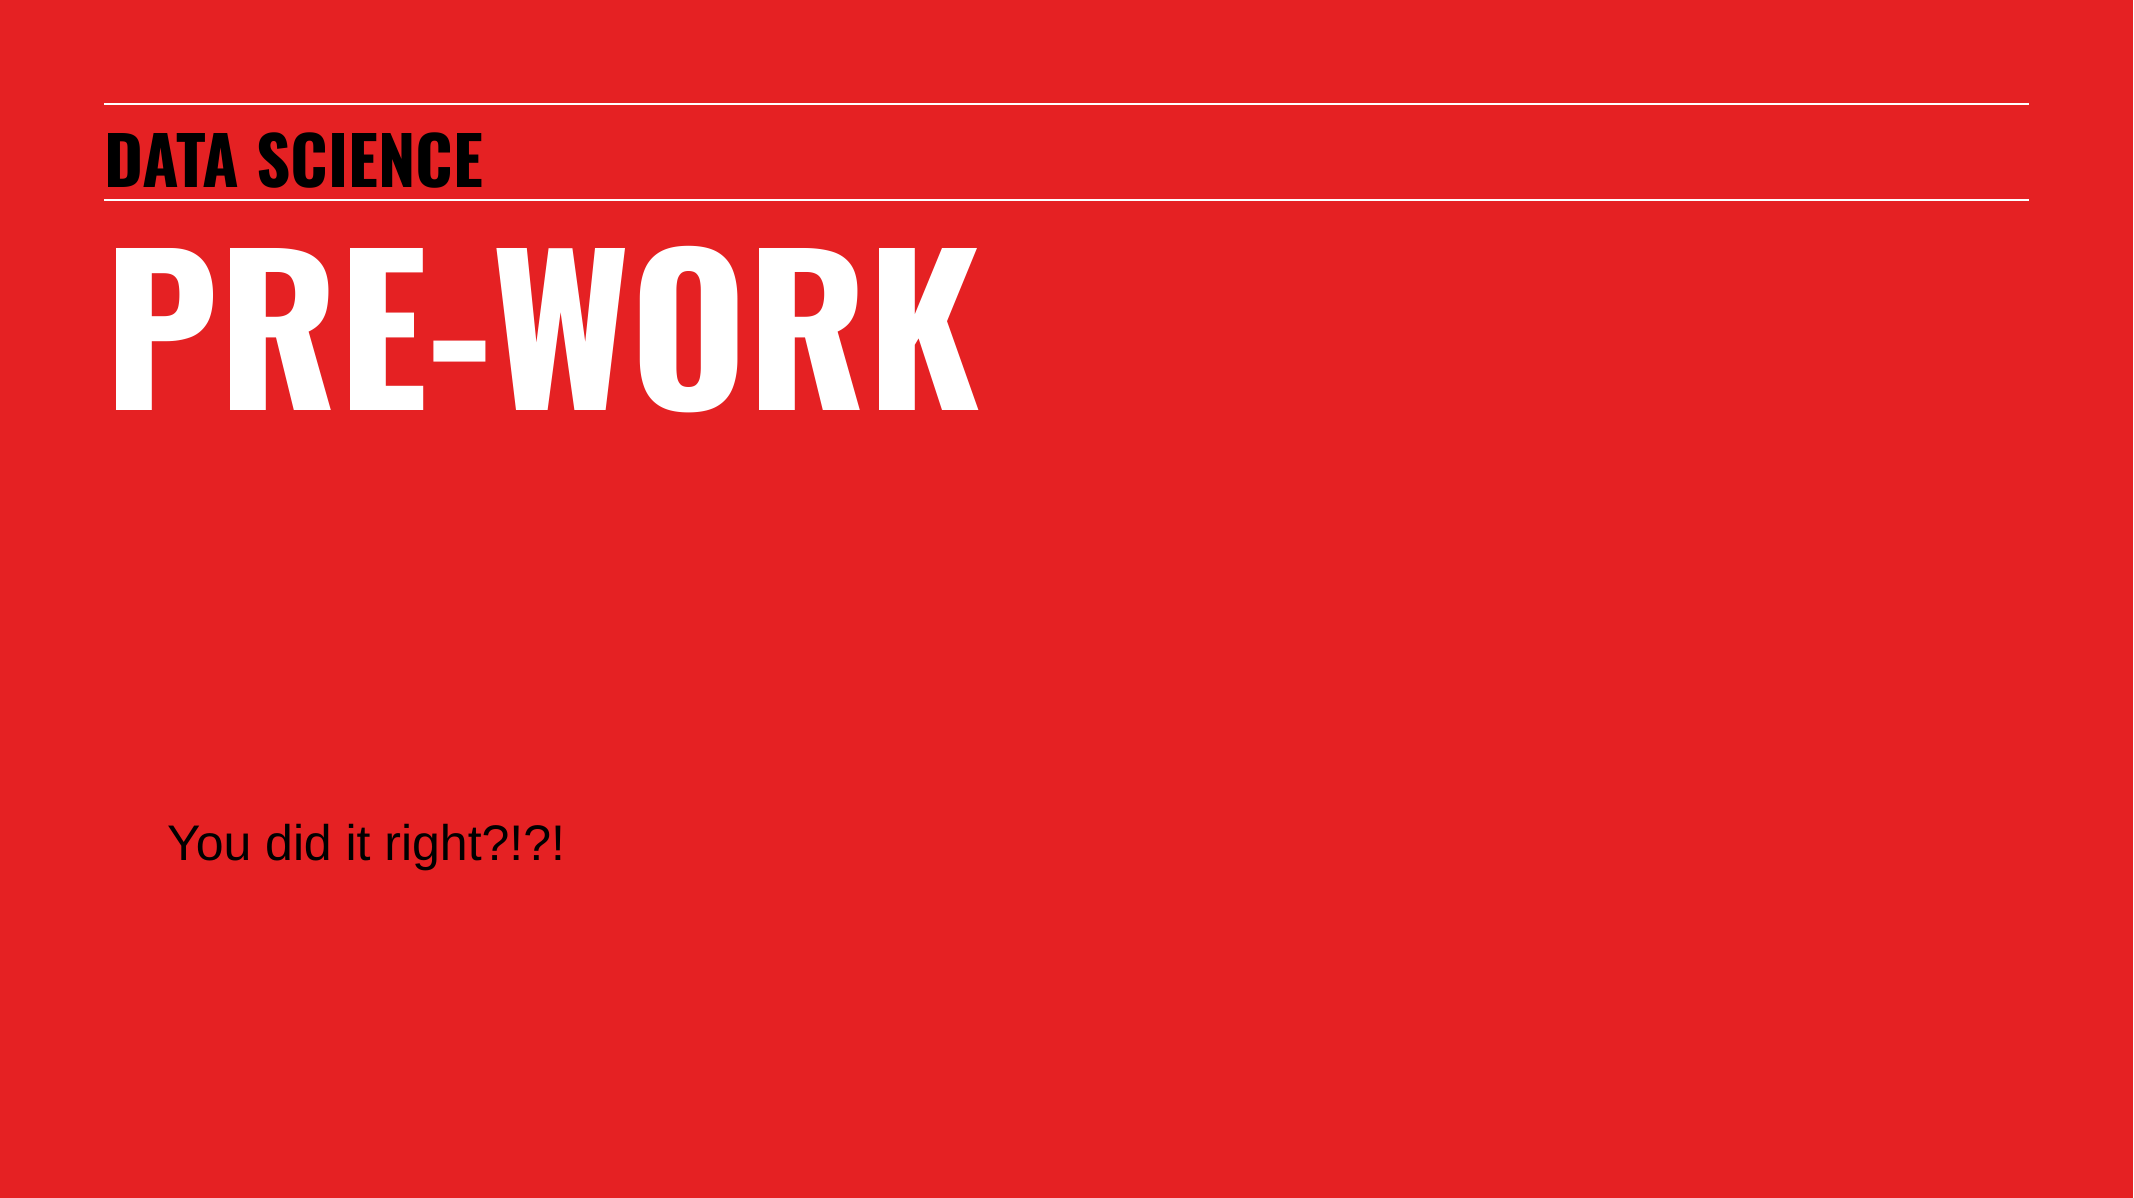

DATA SCIENCE
PRE-WORK
You did it right?!?!